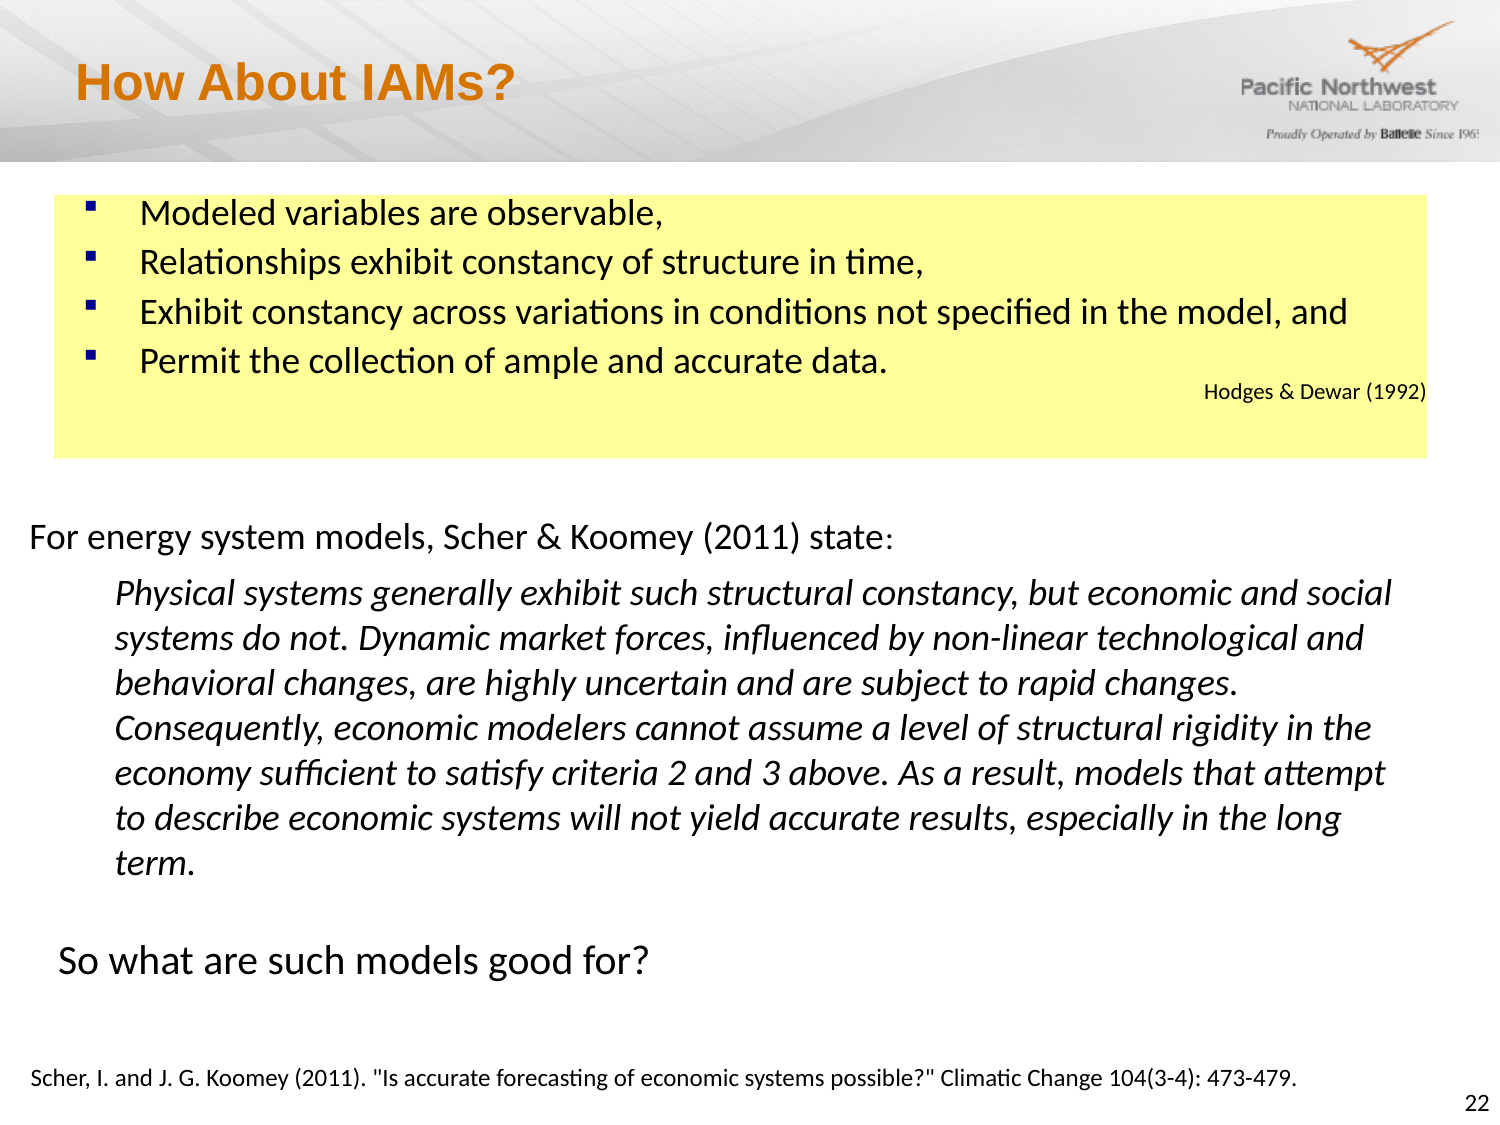

# How About IAMs?
Modeled variables are observable,
Relationships exhibit constancy of structure in time,
Exhibit constancy across variations in conditions not specified in the model, and
Permit the collection of ample and accurate data.
Hodges & Dewar (1992)

For energy system models, Scher & Koomey (2011) state:
Physical systems generally exhibit such structural constancy, but economic and social systems do not. Dynamic market forces, influenced by non-linear technological and behavioral changes, are highly uncertain and are subject to rapid changes. Consequently, economic modelers cannot assume a level of structural rigidity in the economy sufficient to satisfy criteria 2 and 3 above. As a result, models that attempt to describe economic systems will not yield accurate results, especially in the long term.

So what are such models good for?
Scher, I. and J. G. Koomey (2011). "Is accurate forecasting of economic systems possible?" Climatic Change 104(3-4): 473-479.